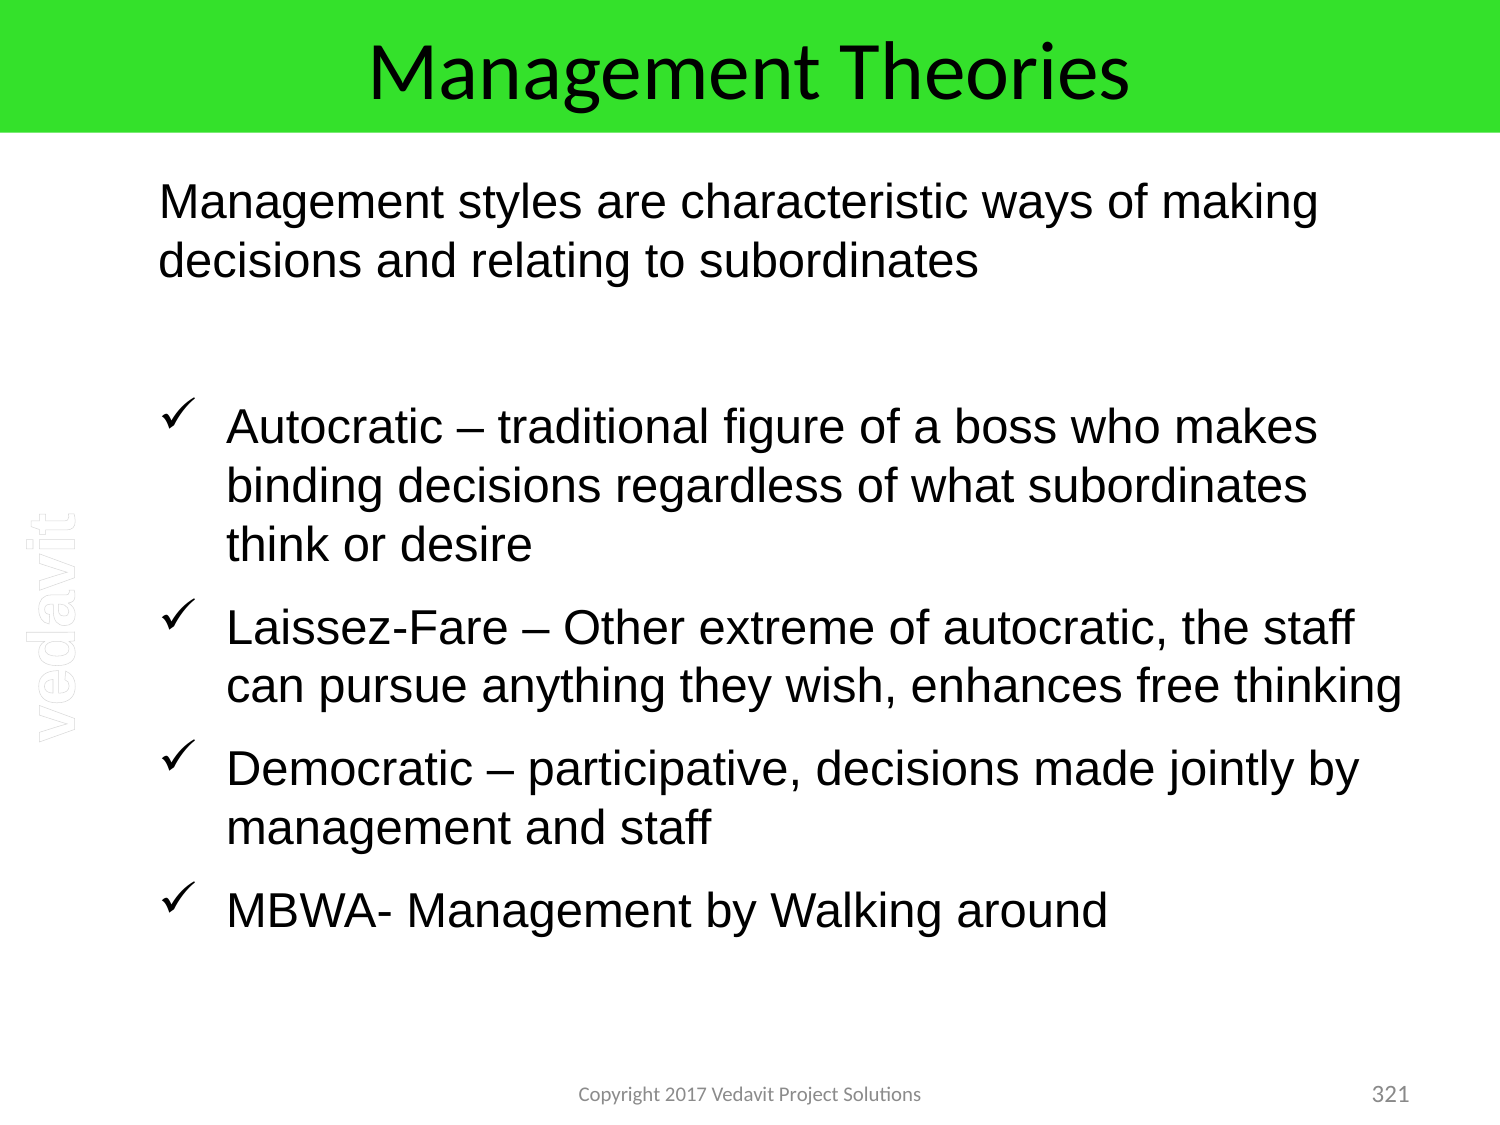

# Management Theories
Management styles are characteristic ways of making decisions and relating to subordinates

Autocratic – traditional figure of a boss who makes binding decisions regardless of what subordinates think or desire
Laissez-Fare – Other extreme of autocratic, the staff can pursue anything they wish, enhances free thinking
Democratic – participative, decisions made jointly by management and staff
MBWA- Management by Walking around
Copyright 2017 Vedavit Project Solutions
321